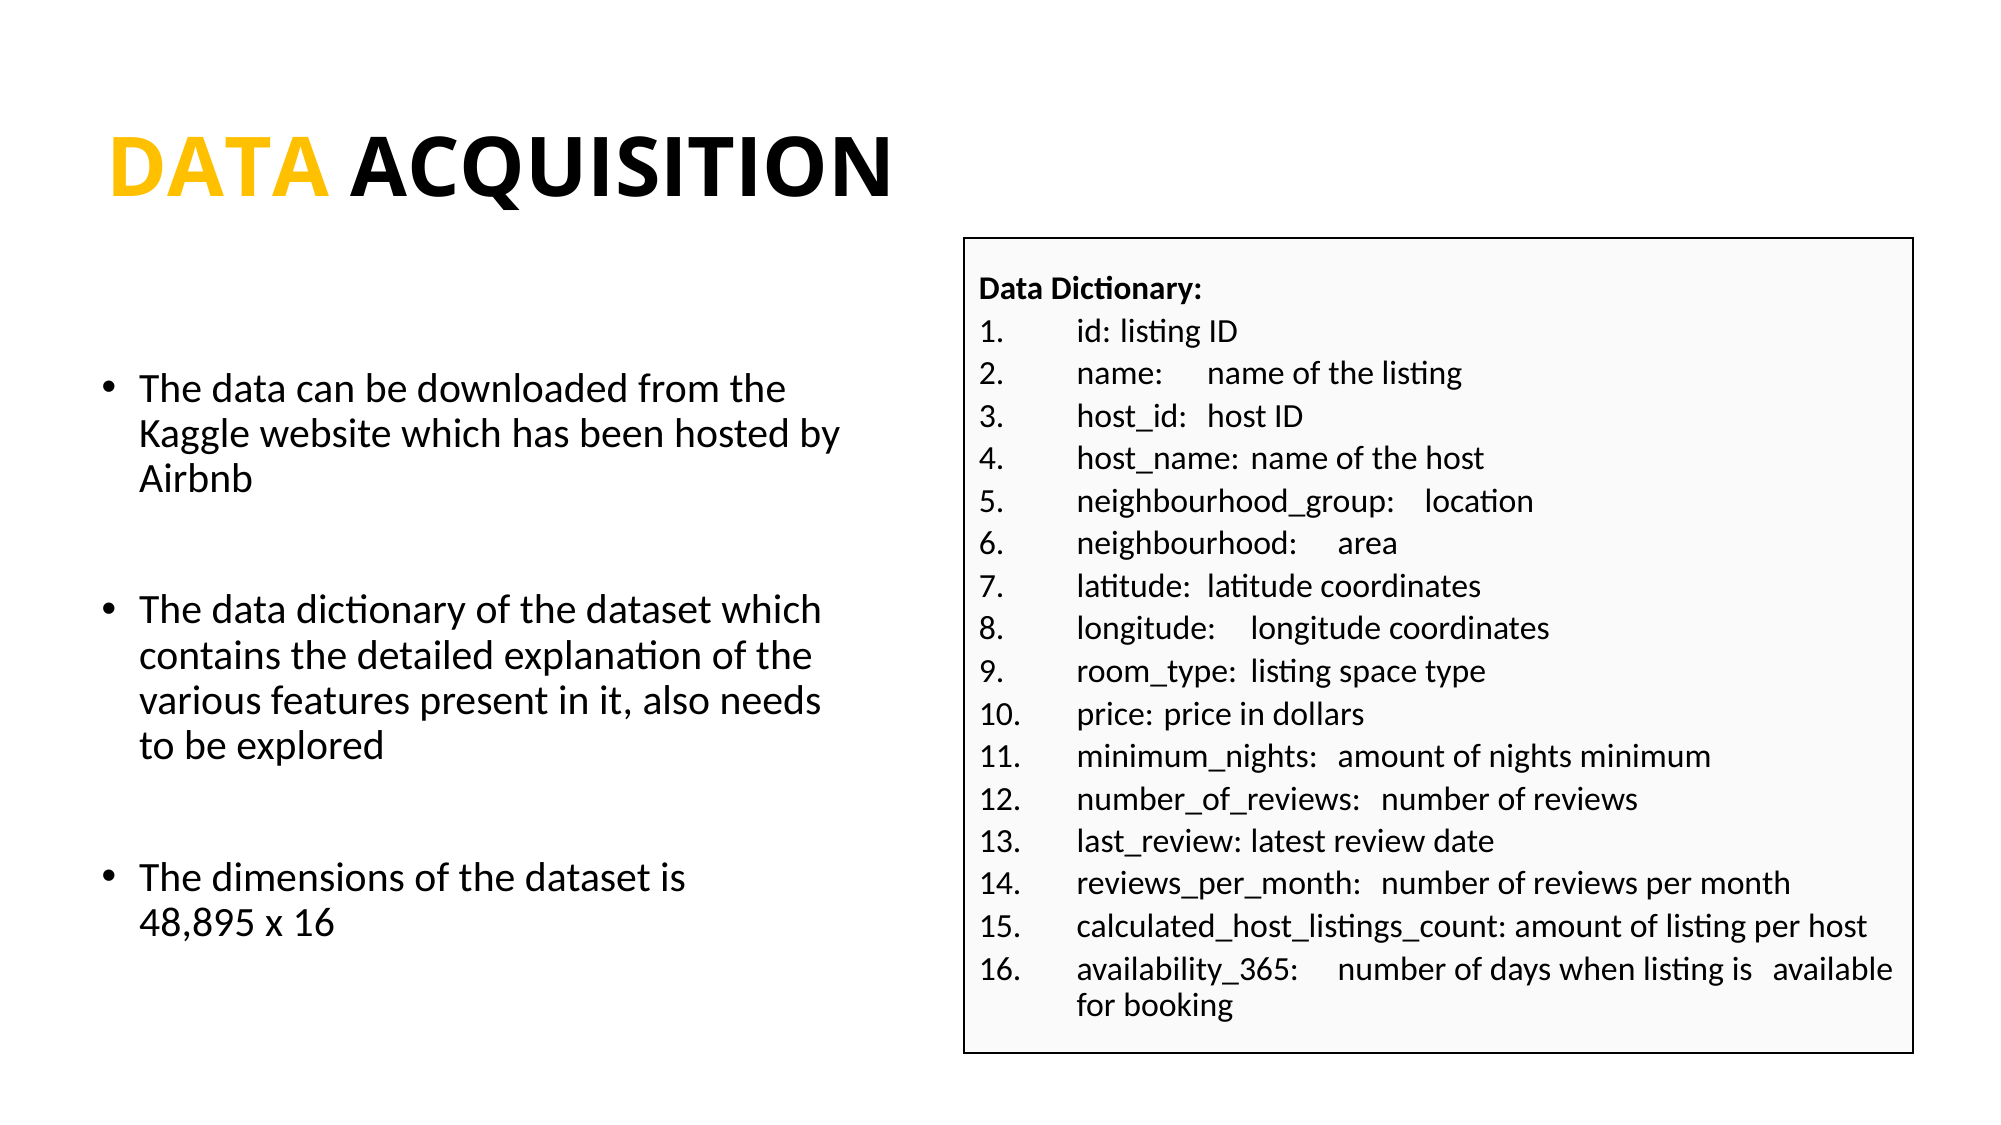

# DATA ACQUISITION

The data can be downloaded from the Kaggle website which has been hosted by Airbnb

The data dictionary of the dataset which contains the detailed explanation of the various features present in it, also needs to be explored

The dimensions of the dataset is          48,895 x 16

Data Dictionary:
id: 			listing ID
name: 		name of the listing
host_id:		host ID
host_name: 		name of the host
neighbourhood_group: 	location
neighbourhood: 		area
latitude: 		latitude coordinates
longitude: 		longitude coordinates
room_type: 		listing space type
price: 		price in dollars
minimum_nights: 		amount of nights minimum
number_of_reviews:	number of reviews
last_review: 		latest review date
reviews_per_month: 	number of reviews per month
calculated_host_listings_count: amount of listing per host
availability_365: 		number of days when listing is 				available for booking